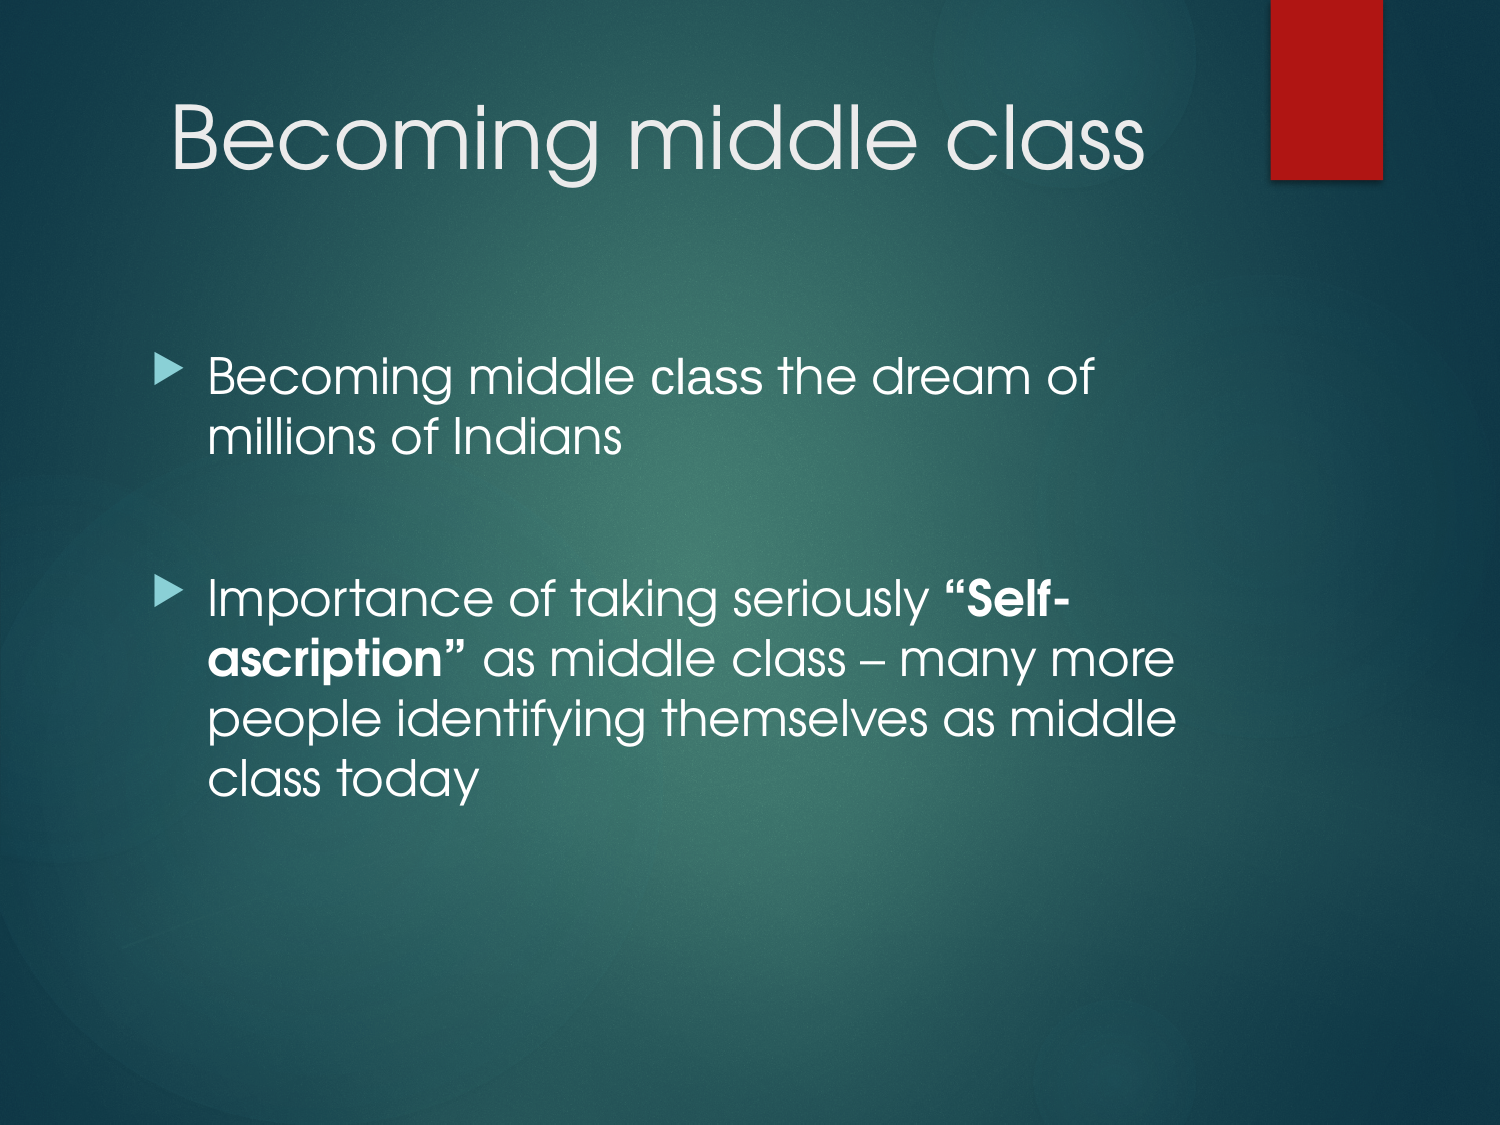

# Becoming middle class
Becoming middle class the dream of millions of Indians

Importance of taking seriously “Self- ascription” as middle class – many more people identifying themselves as middle class today